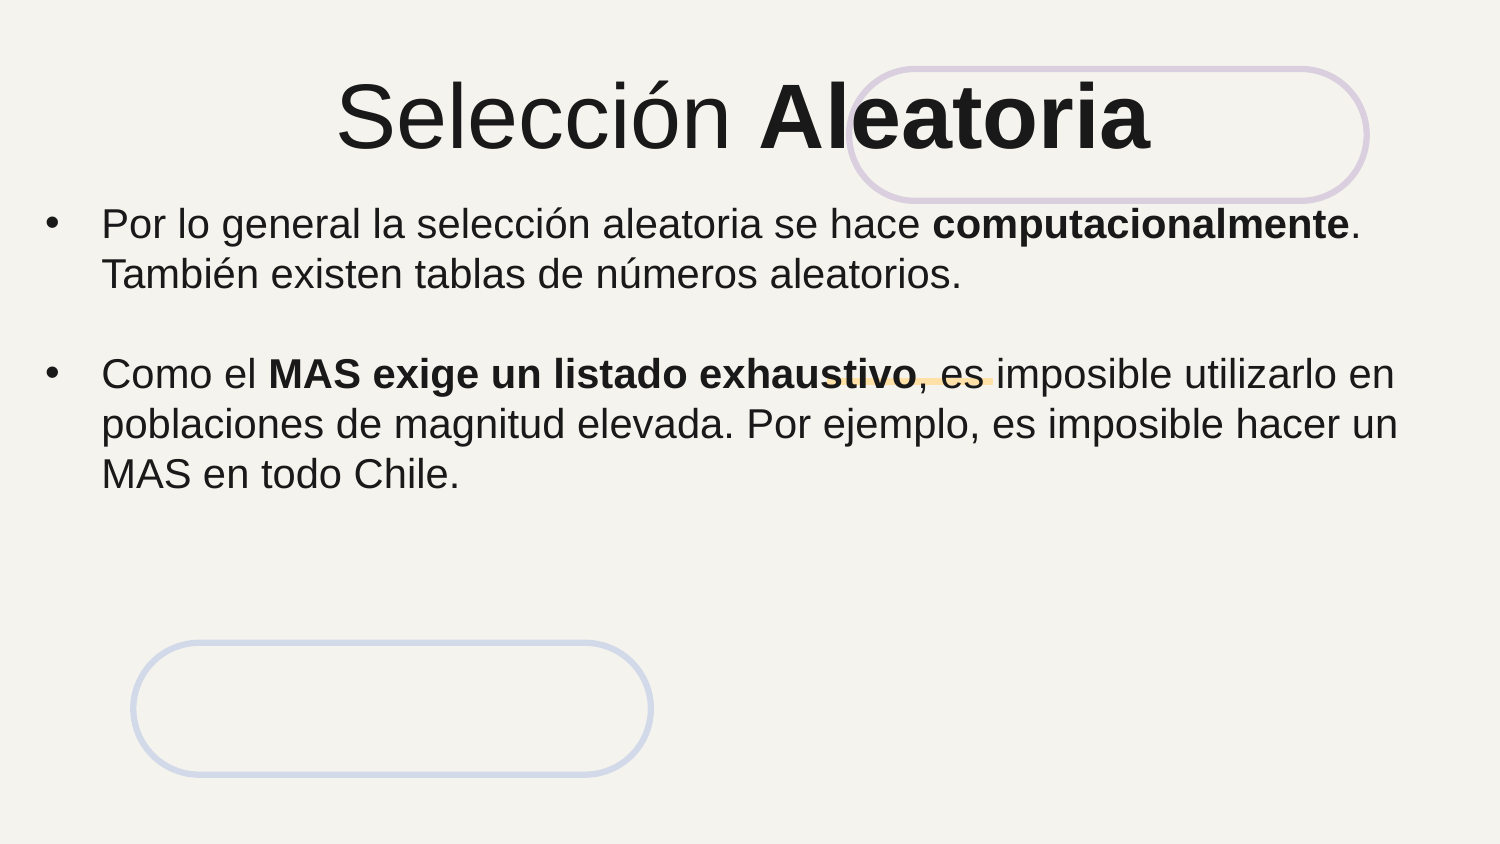

# Selección Aleatoria
Por lo general la selección aleatoria se hace computacionalmente. También existen tablas de números aleatorios.

Como el MAS exige un listado exhaustivo, es imposible utilizarlo en poblaciones de magnitud elevada. Por ejemplo, es imposible hacer un MAS en todo Chile.